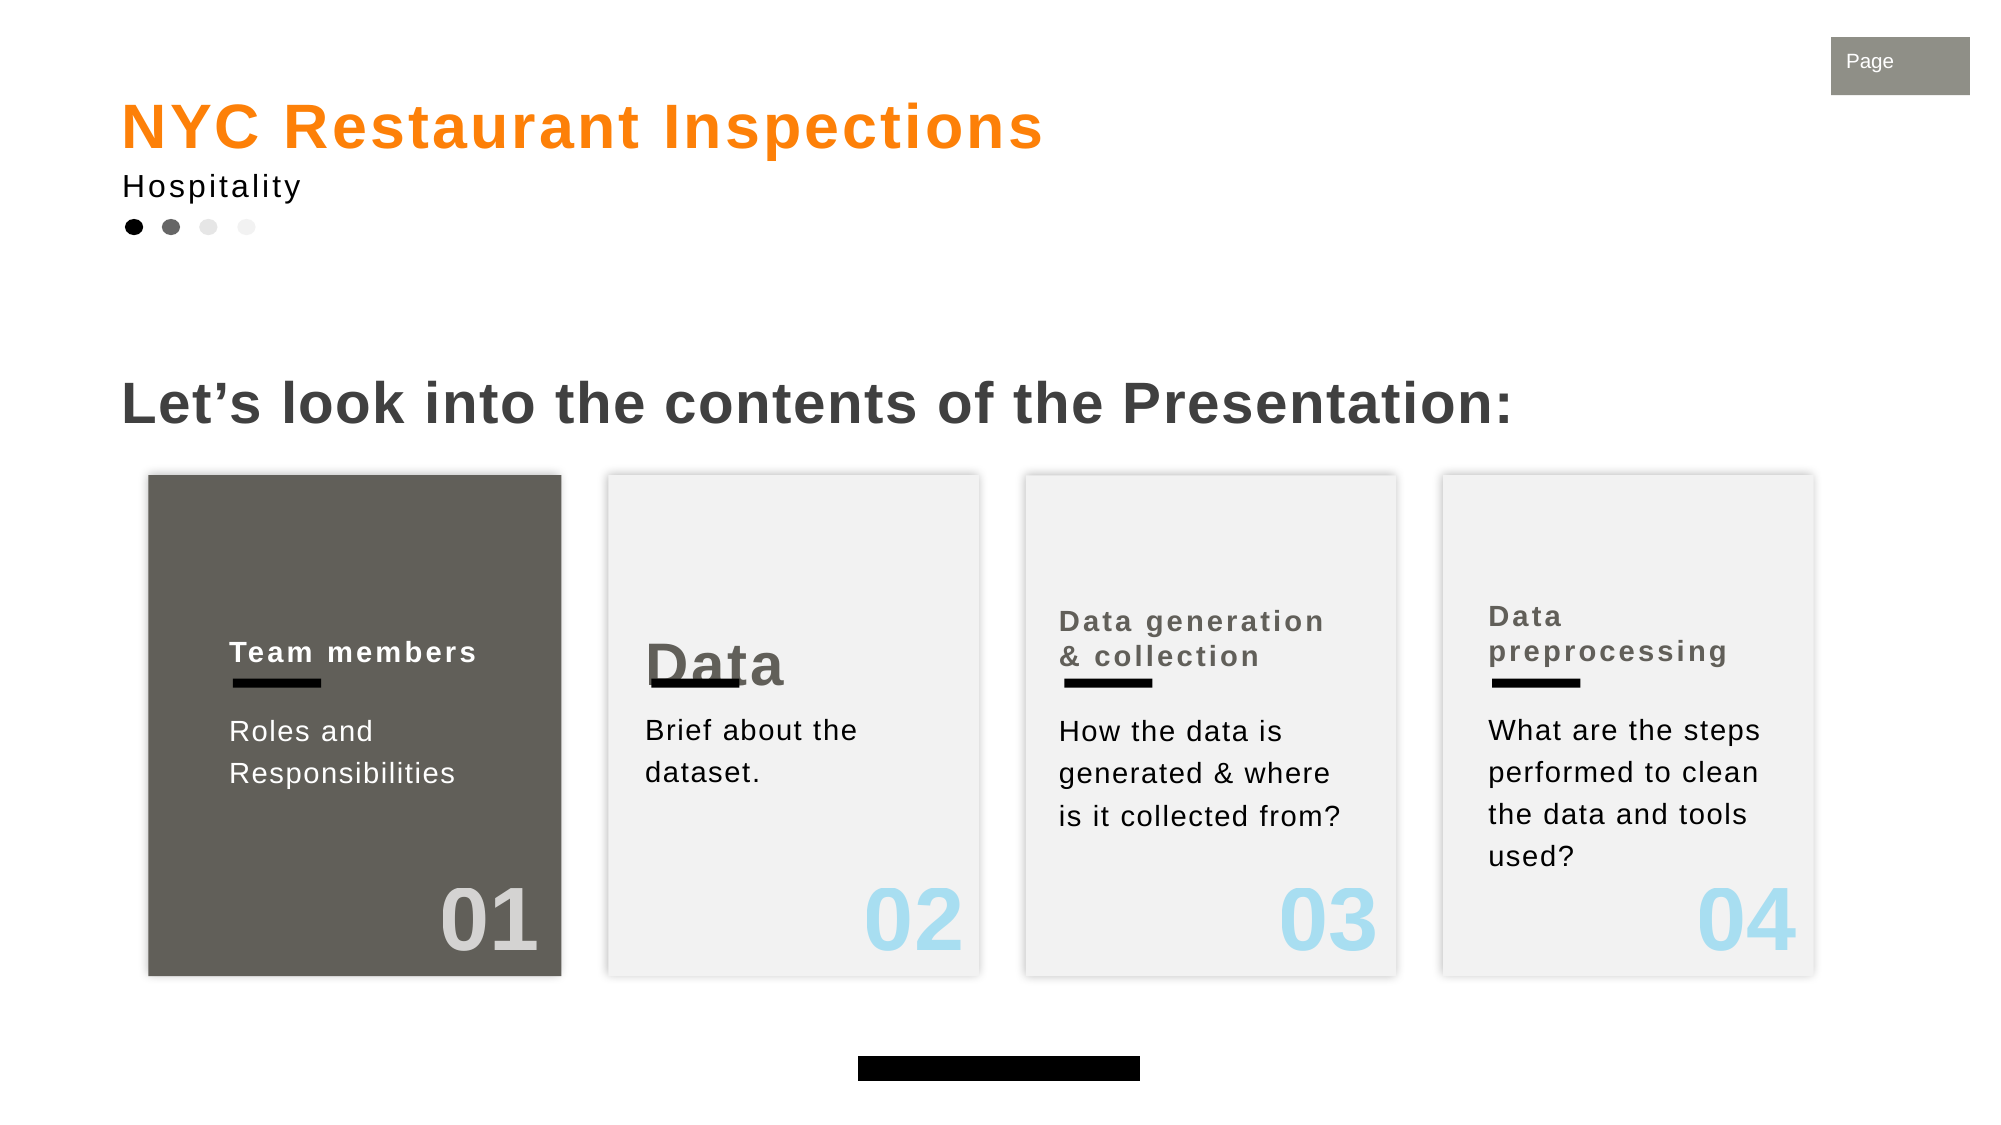

2
NYC Restaurant Inspections
Hospitality
Let’s look into the contents of the Presentation:

Data preprocessing

Data generation & collection
Data

Team members

Brief about the dataset.
What are the steps performed to clean the data and tools used?
Roles and Responsibilities
How the data is generated & where is it collected from?
03
04
02
01